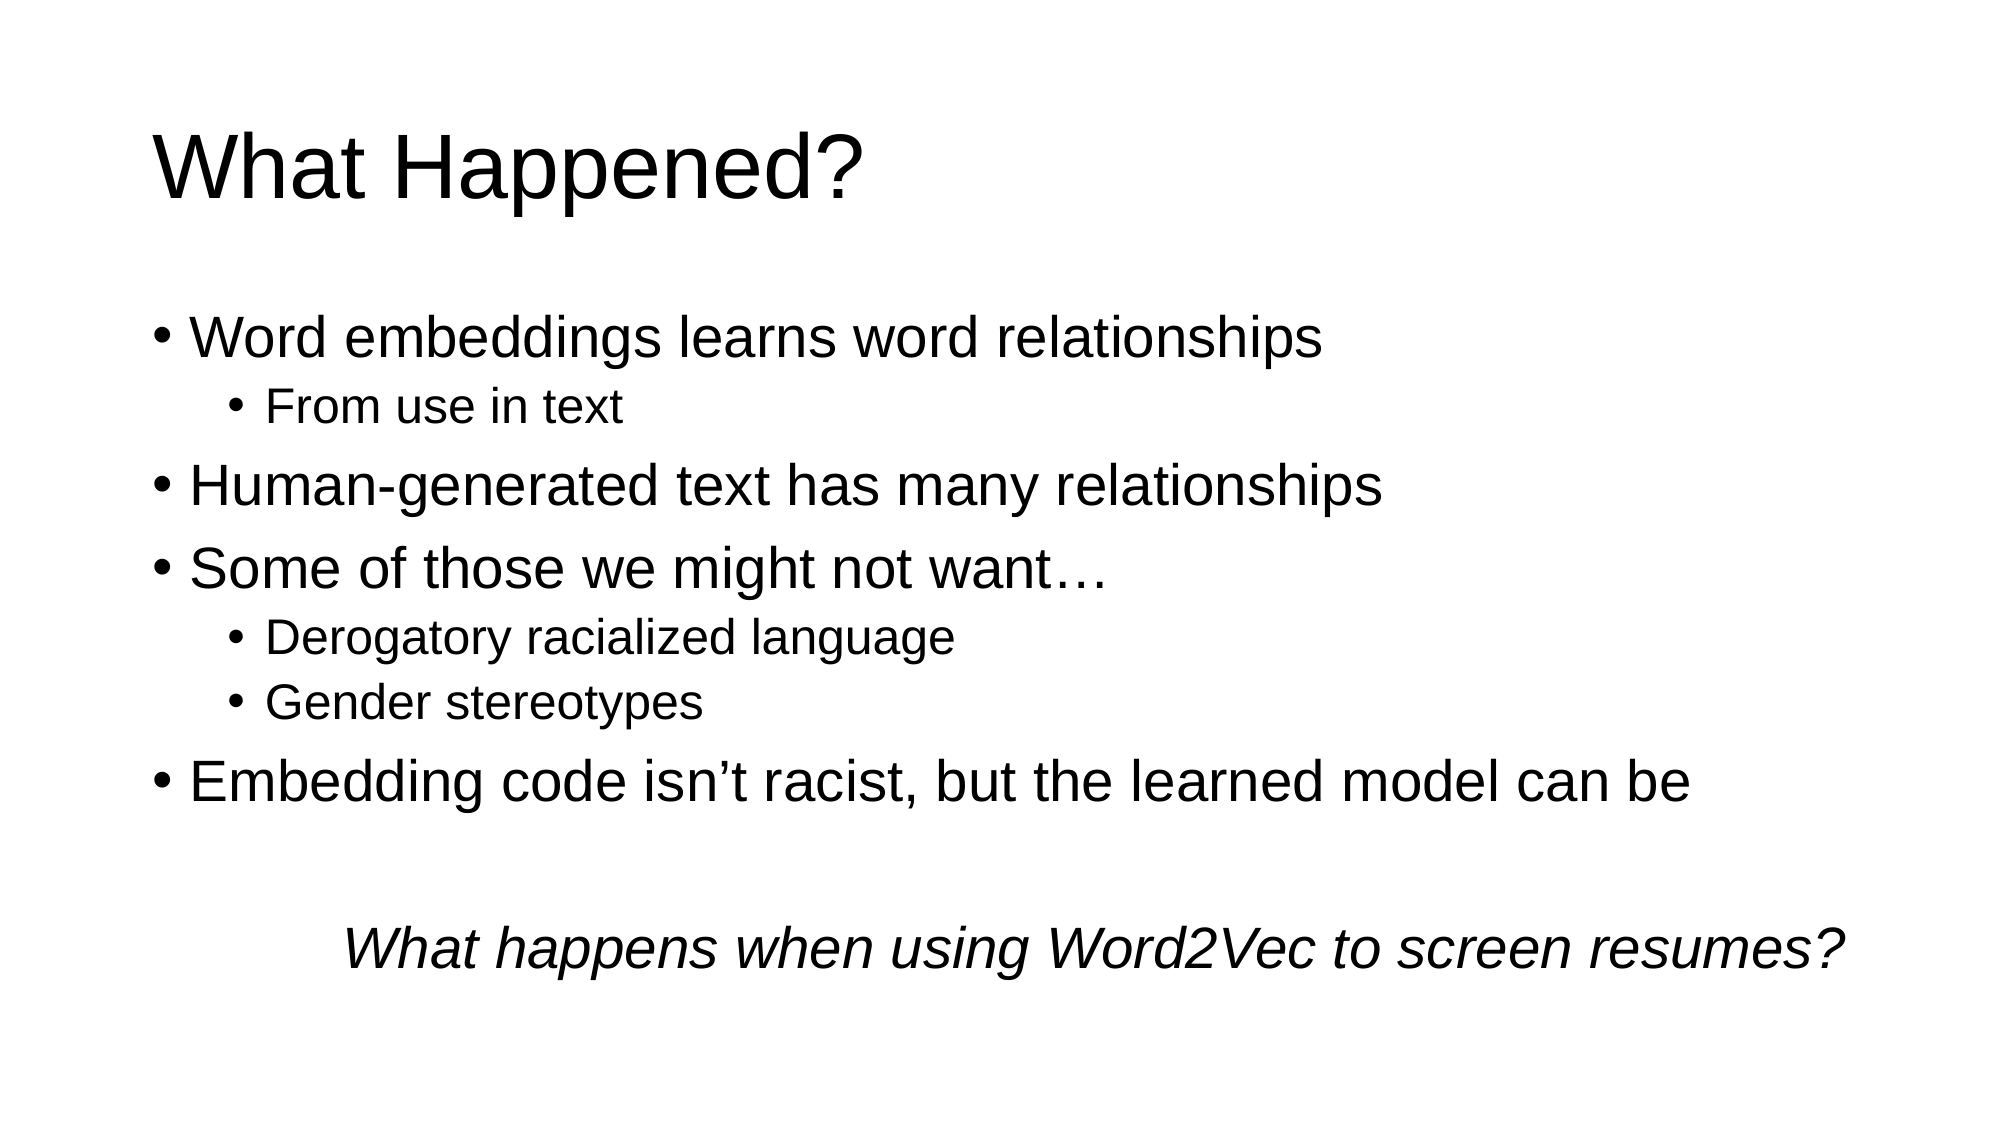

# What Happened?
Word embeddings learns word relationships
From use in text
Human-generated text has many relationships
Some of those we might not want…
Derogatory racialized language
Gender stereotypes
Embedding code isn’t racist, but the learned model can be

What happens when using Word2Vec to screen resumes?